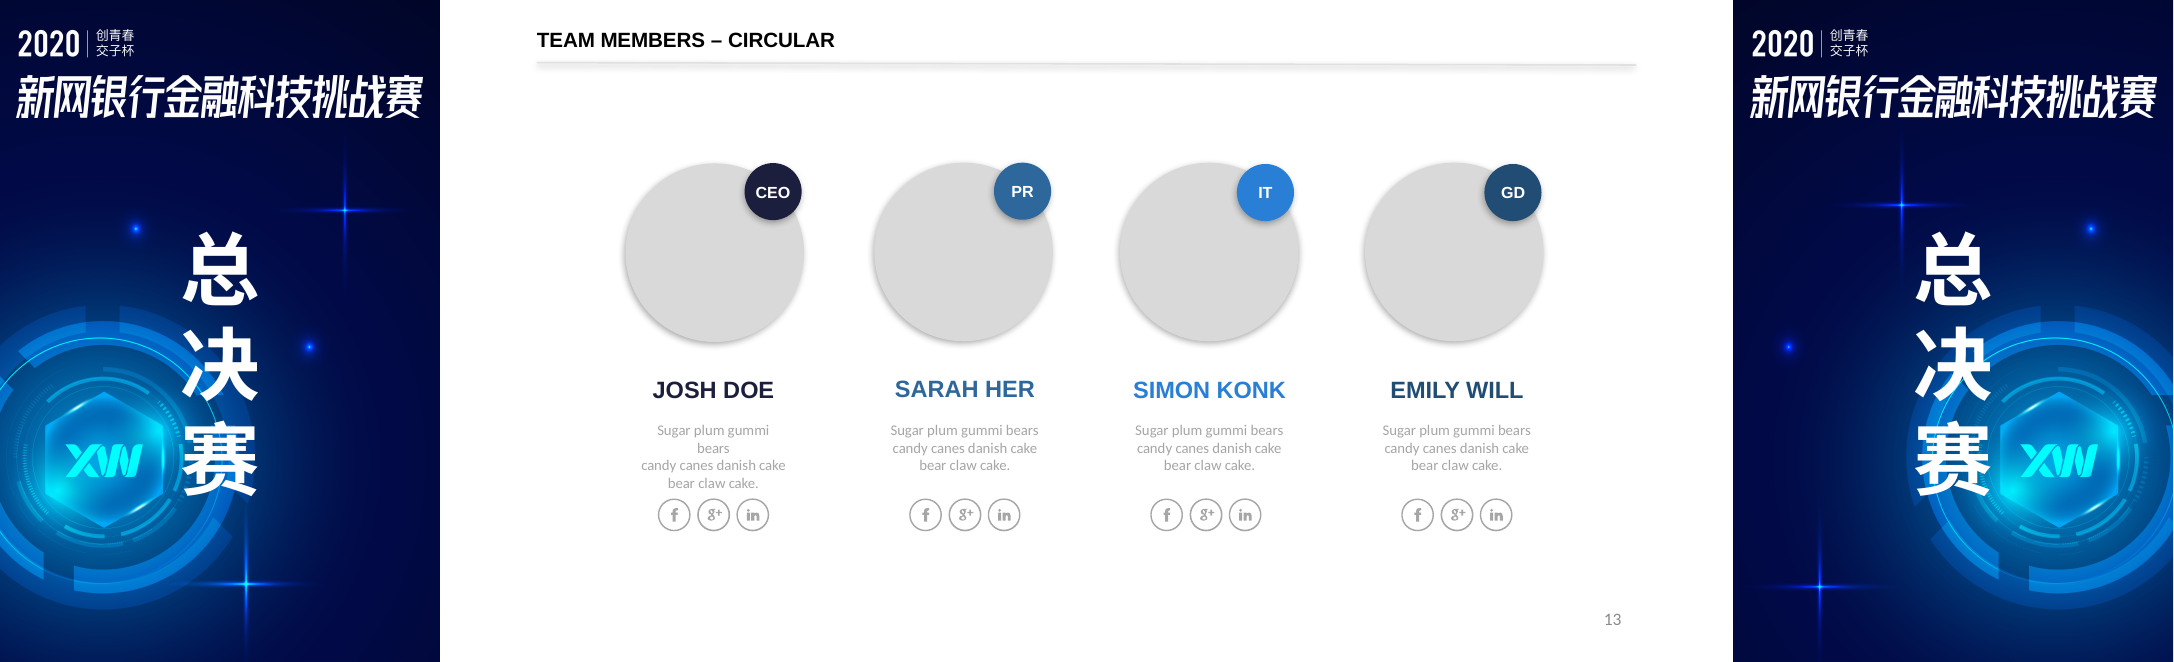

# TEAM MEMBERS – CIRCULAR
PR

CEO

IT
GD
SARAH HER

Sugar plum gummi bears
candy canes danish cake
bear claw cake.
JOSH DOE

Sugar plum gummi bears
candy canes danish cake
bear claw cake.
SIMON KONK

Sugar plum gummi bears
candy canes danish cake
bear claw cake.
EMILY WILL

Sugar plum gummi bears
candy canes danish cake
bear claw cake.

13